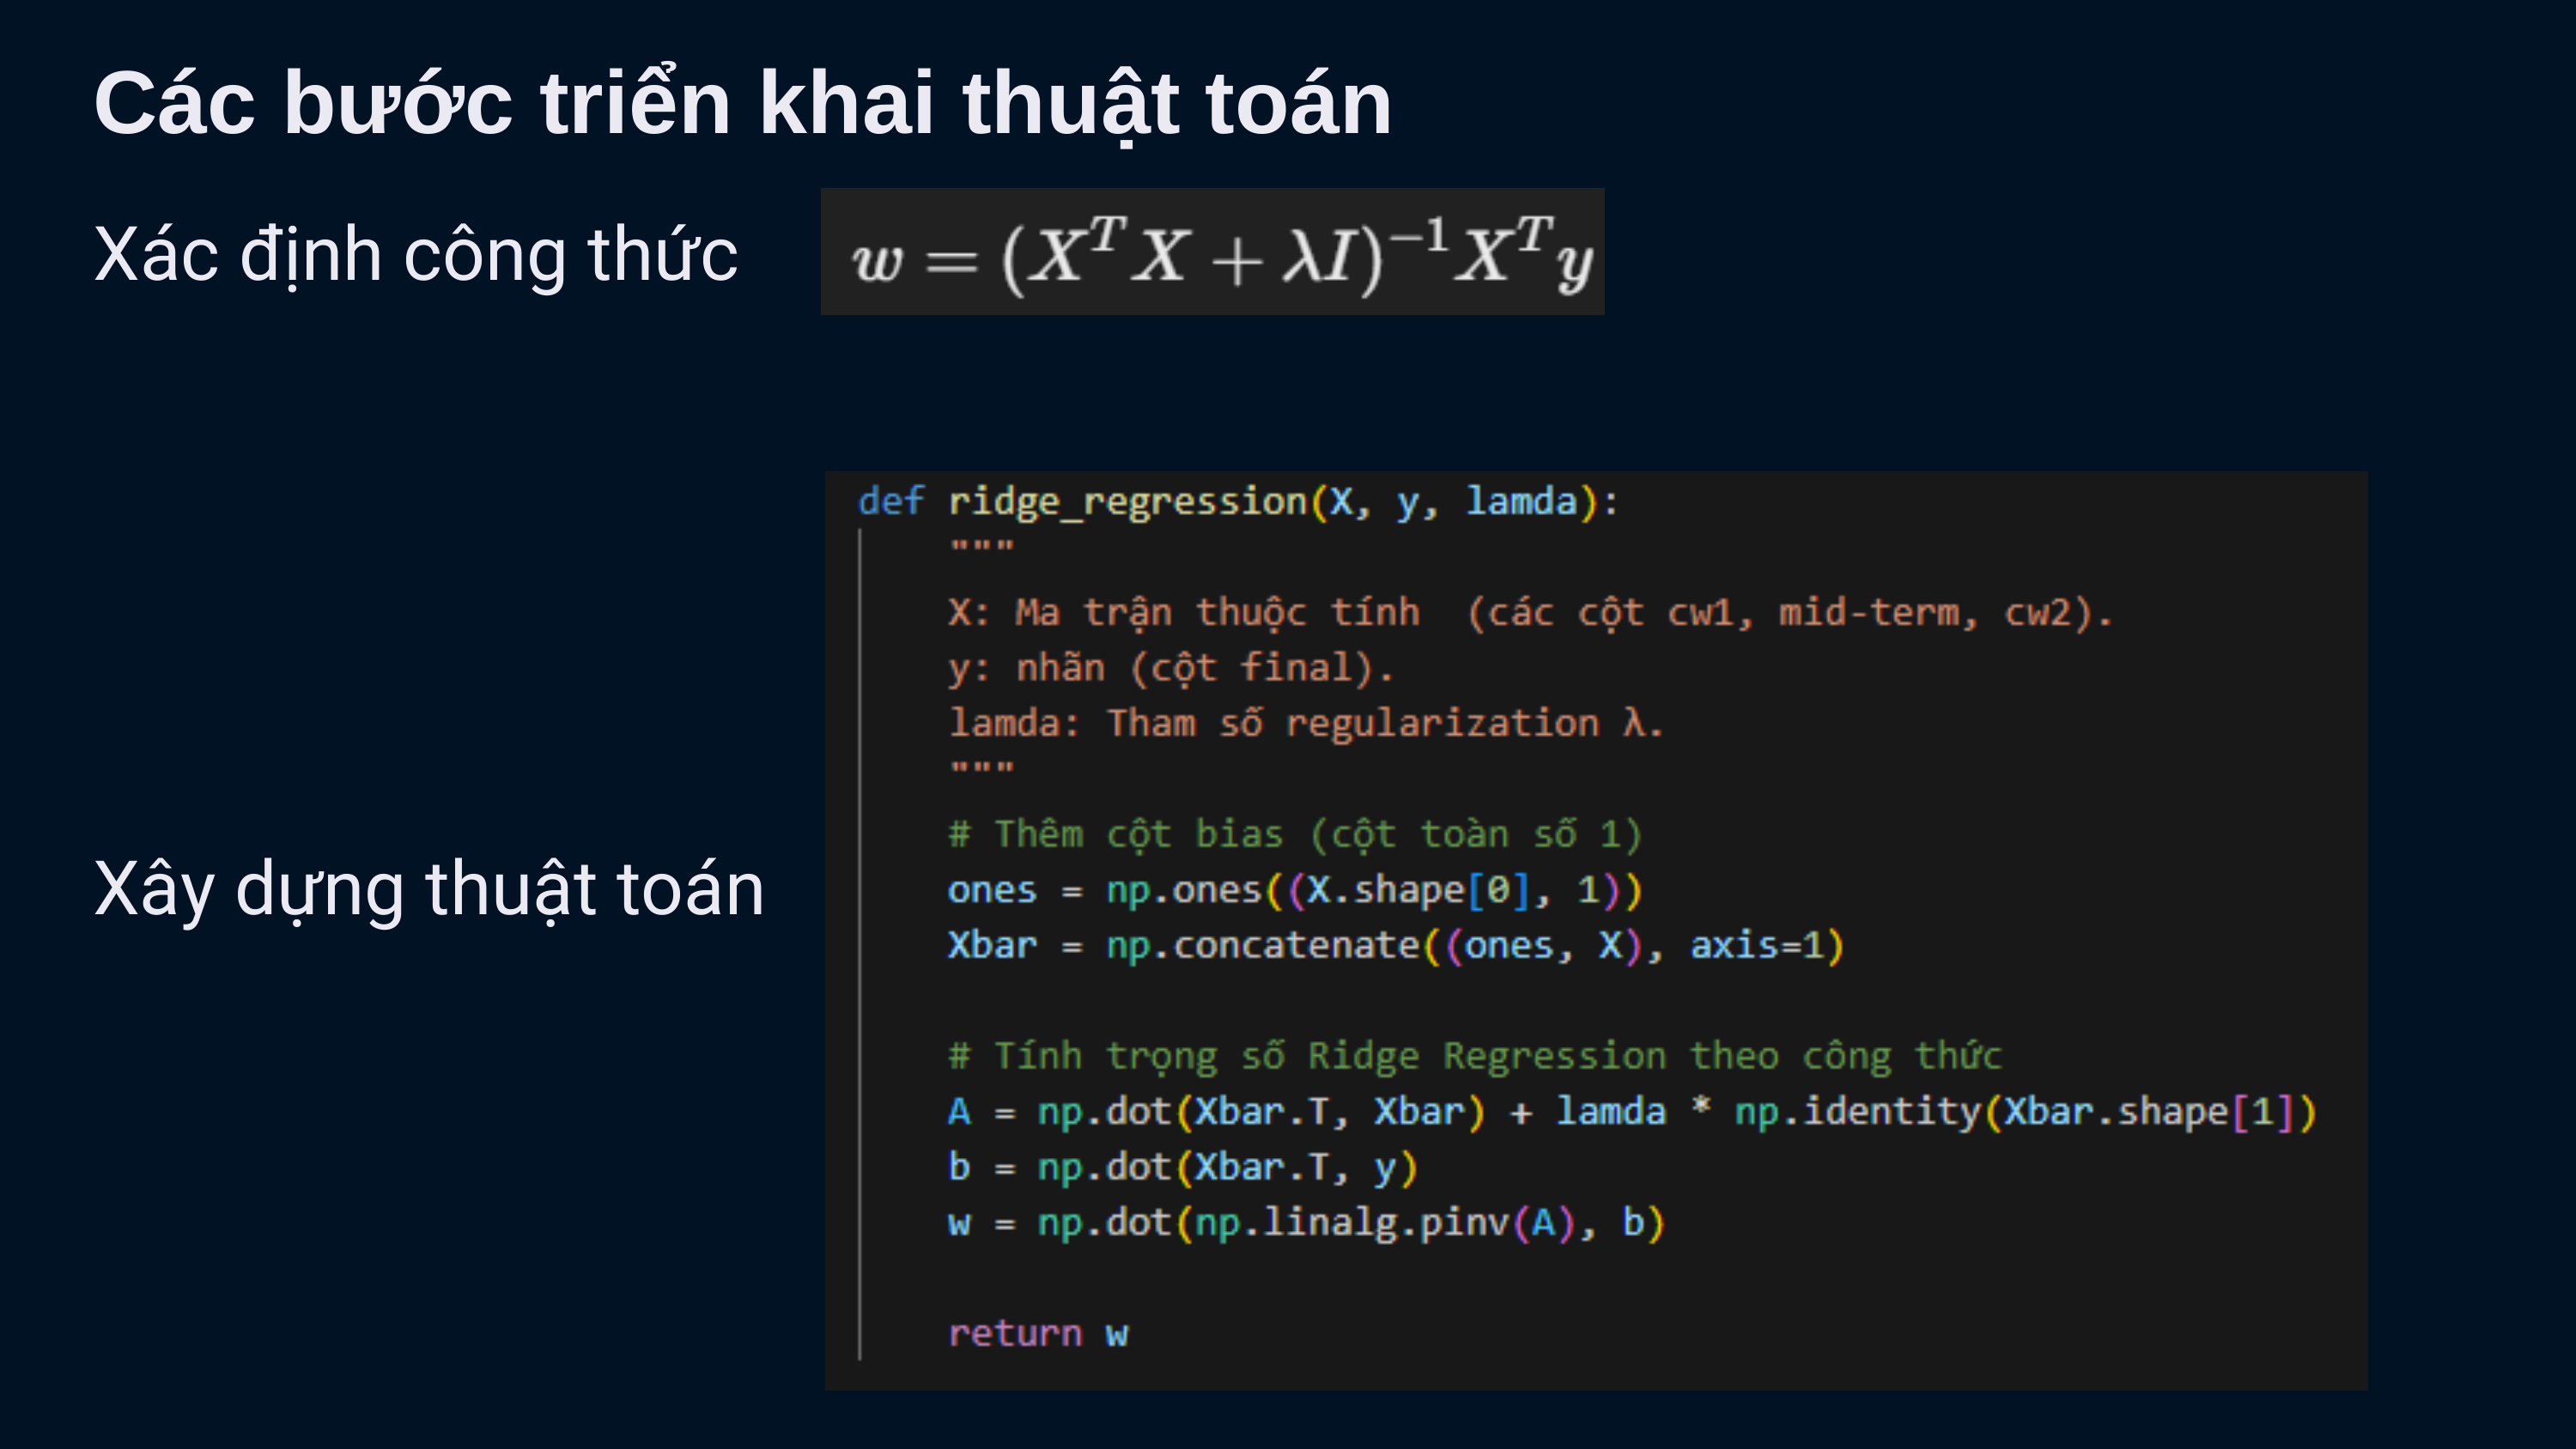

Các bước triển khai thuật toán

Xác định công thức

Xây dựng thuật toán